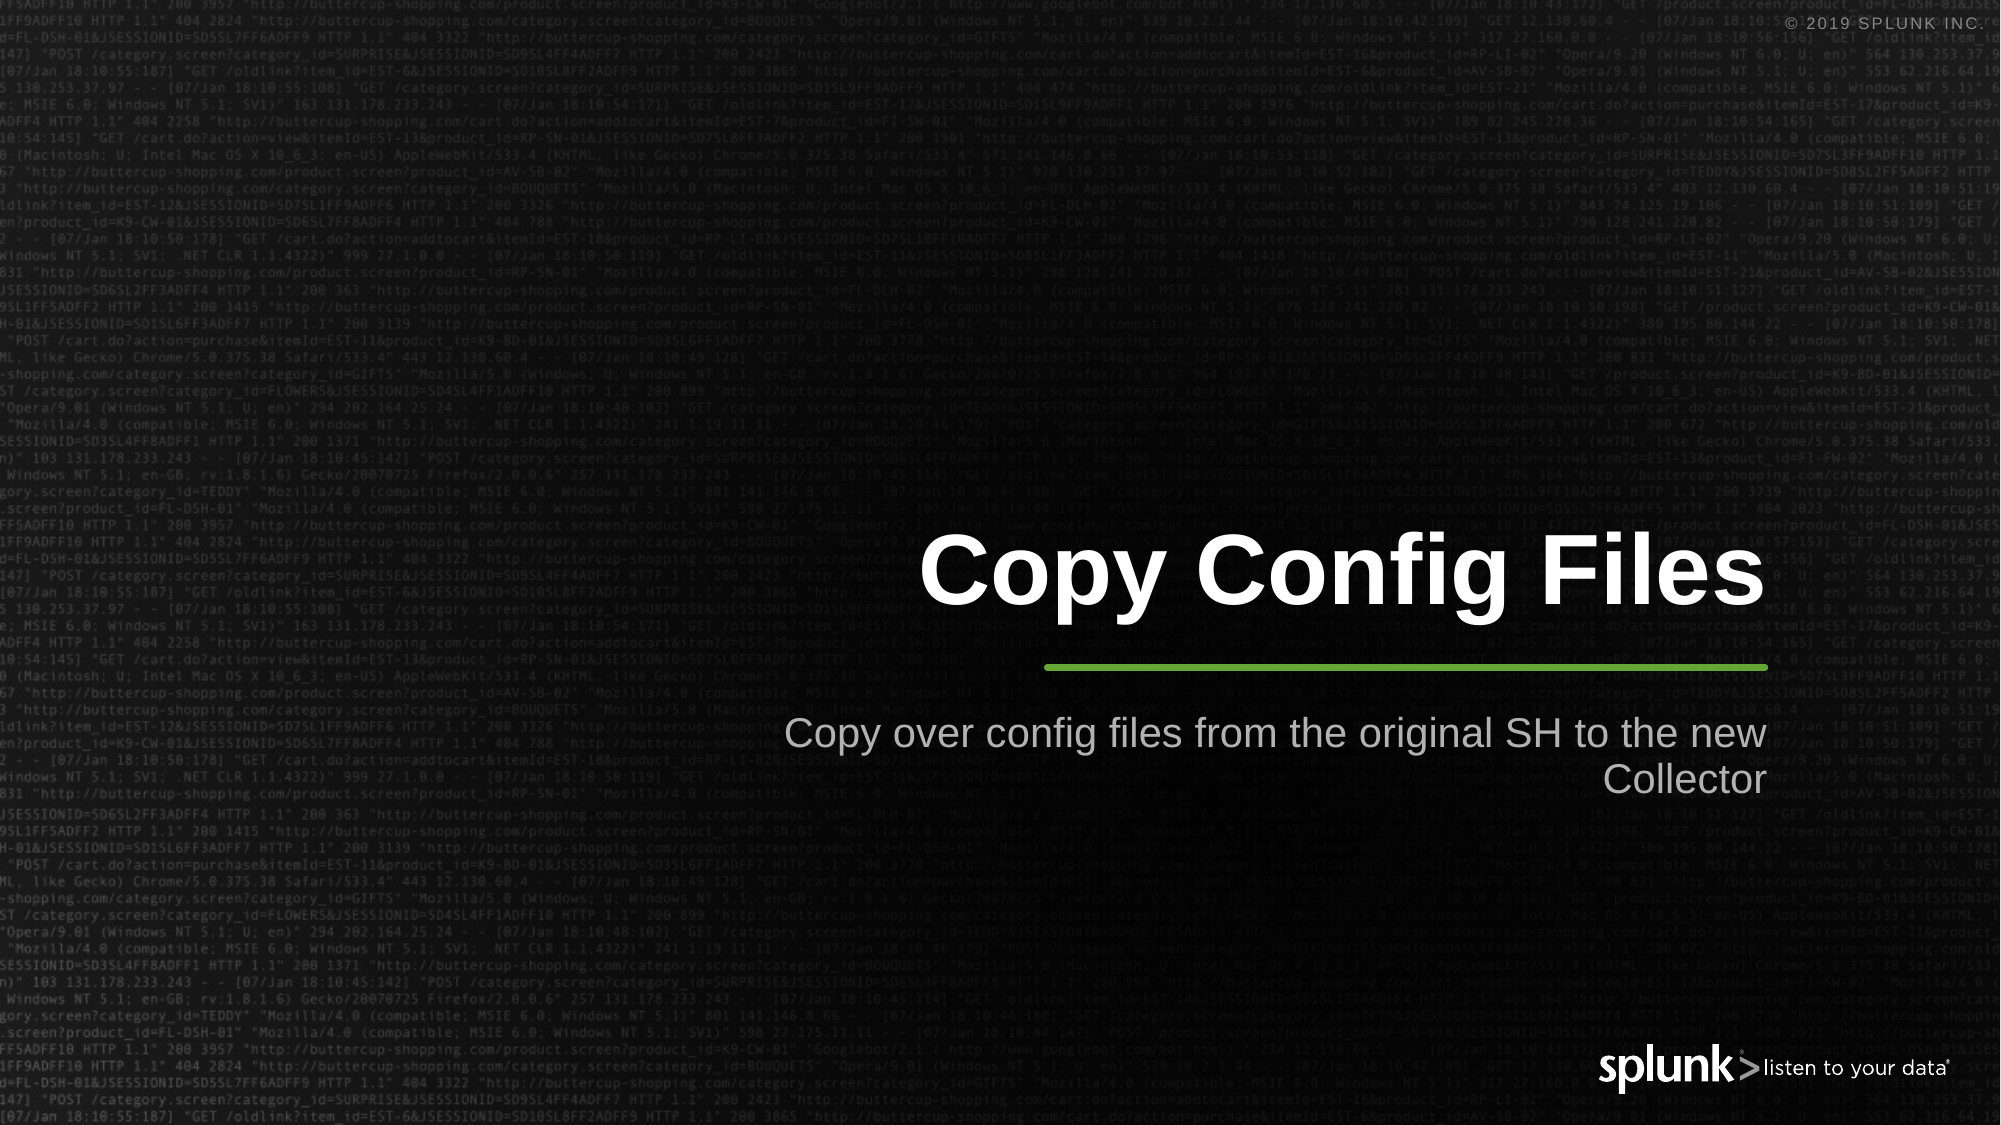

# Copy Config Files
Copy over config files from the original SH to the new Collector